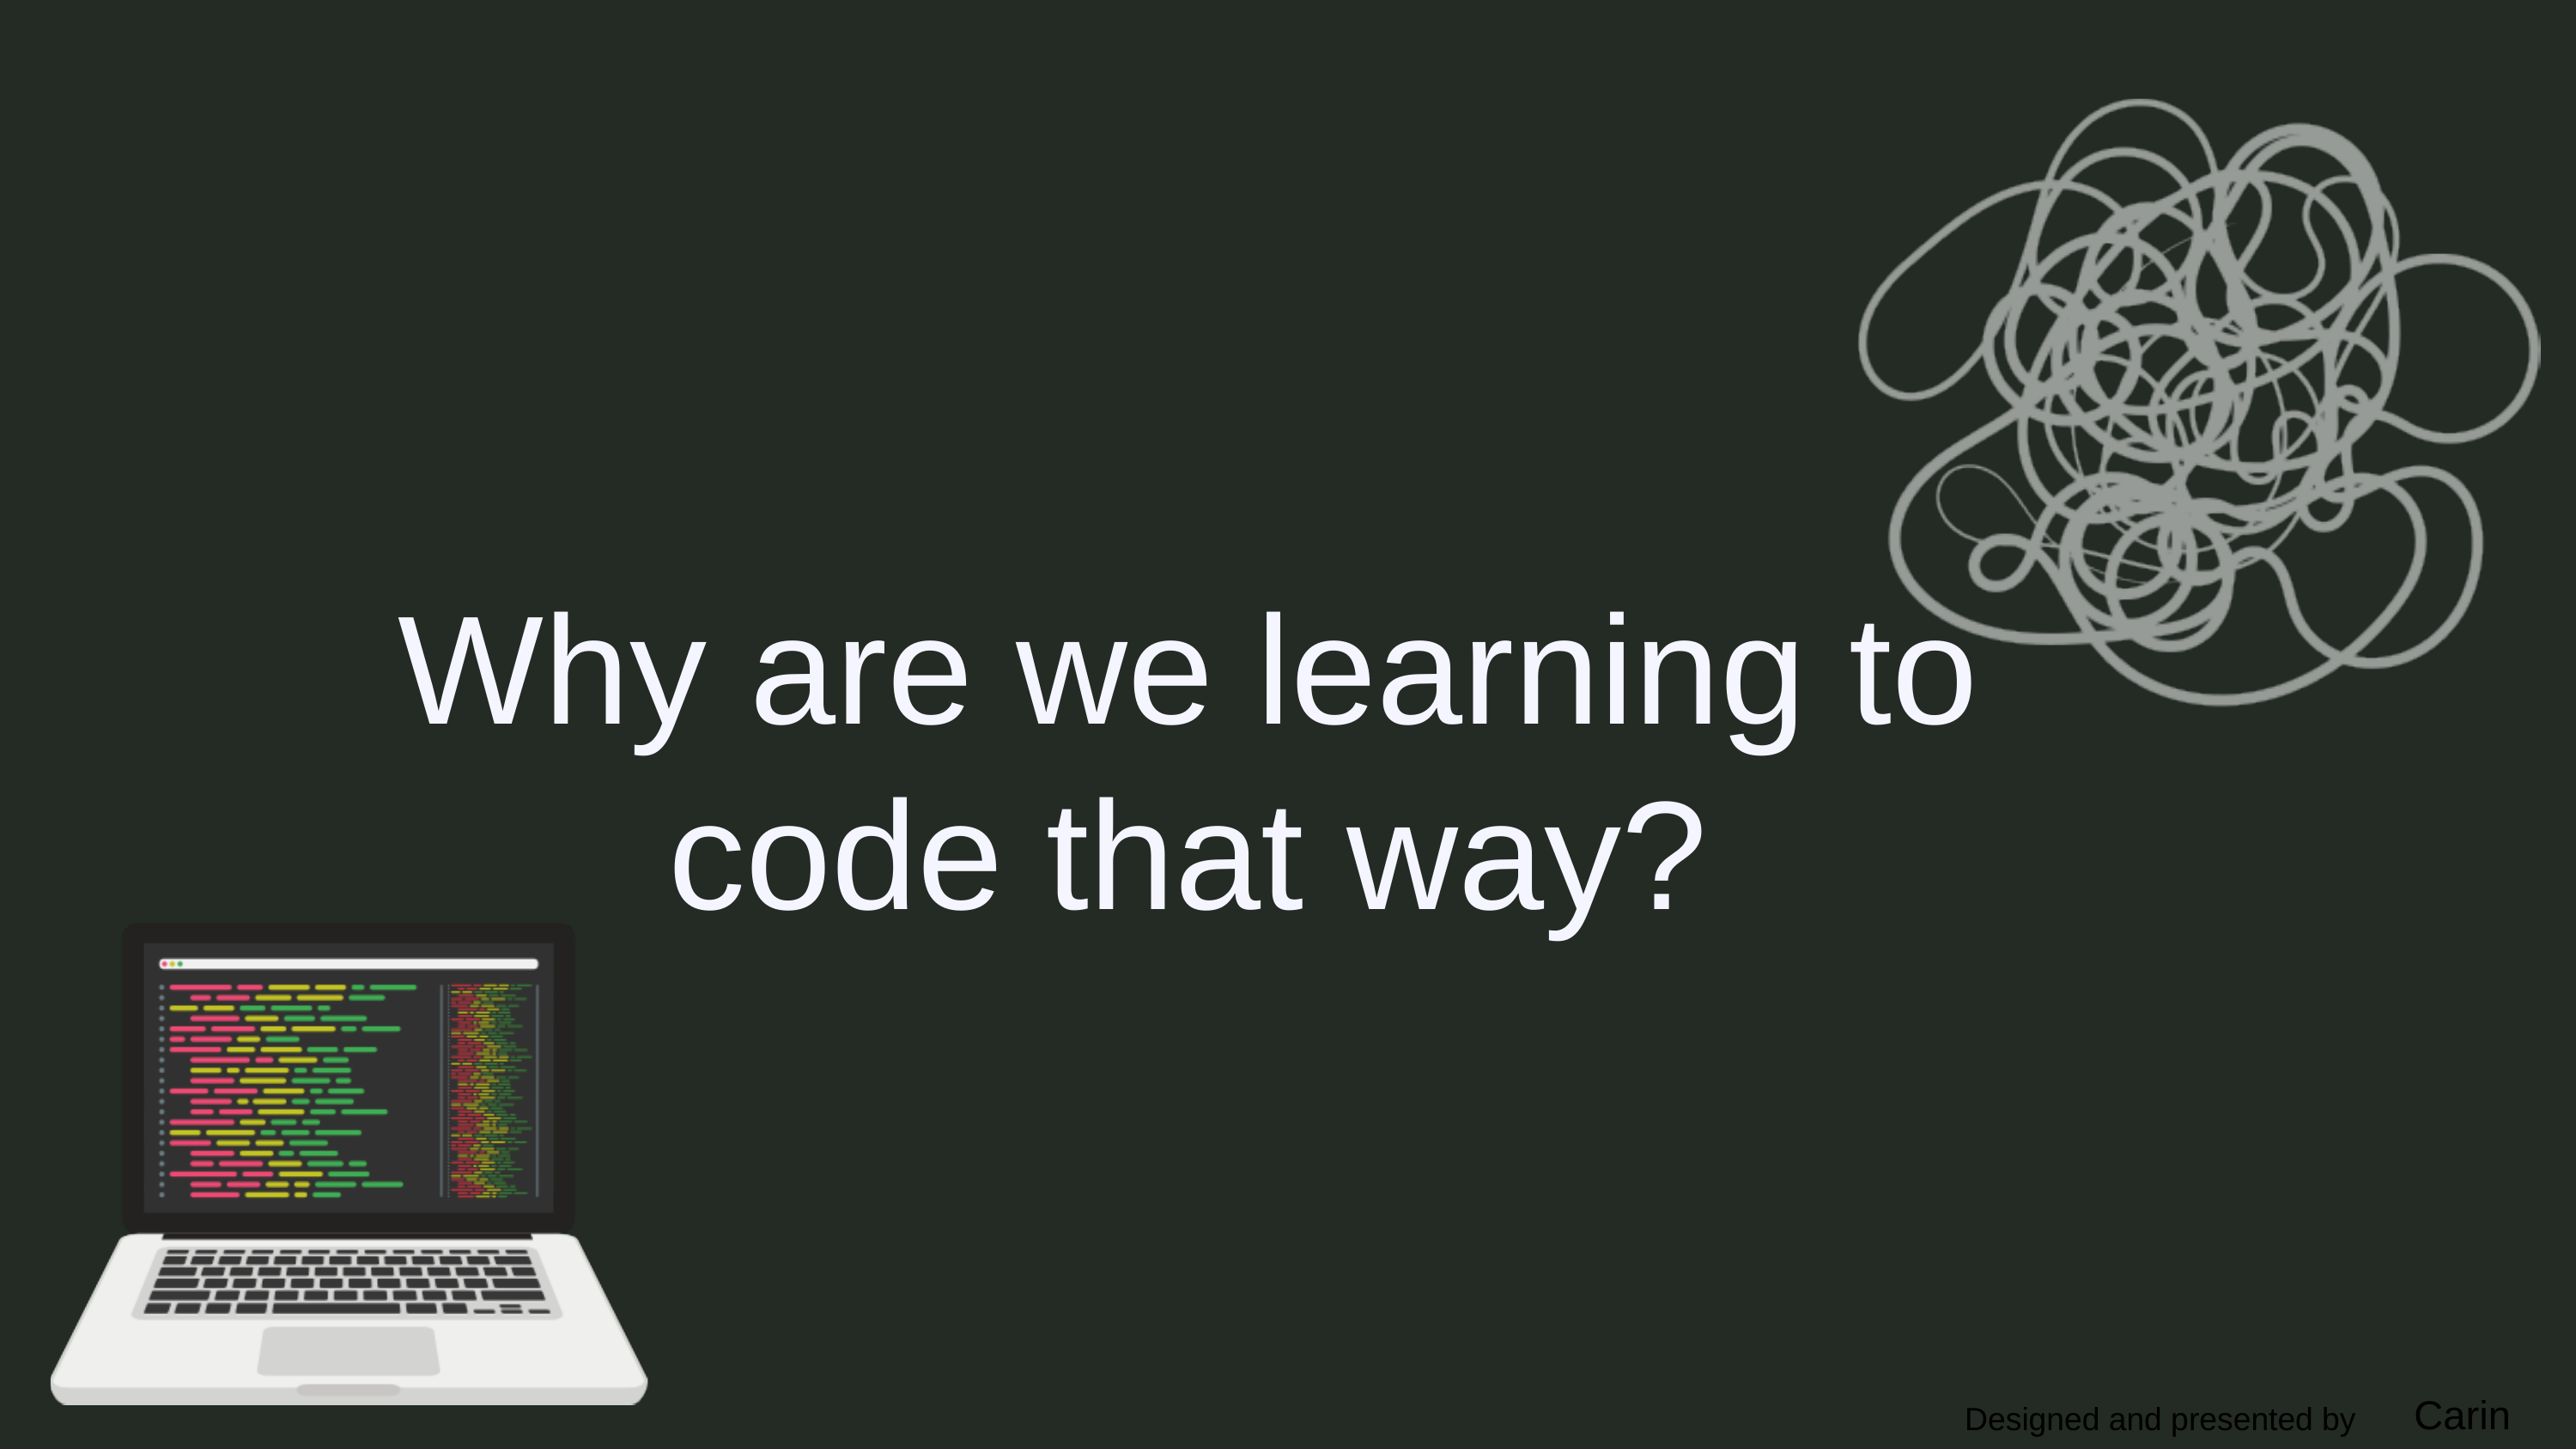

Why are we learning to code that way?

Carin Samer
Designed and presented by